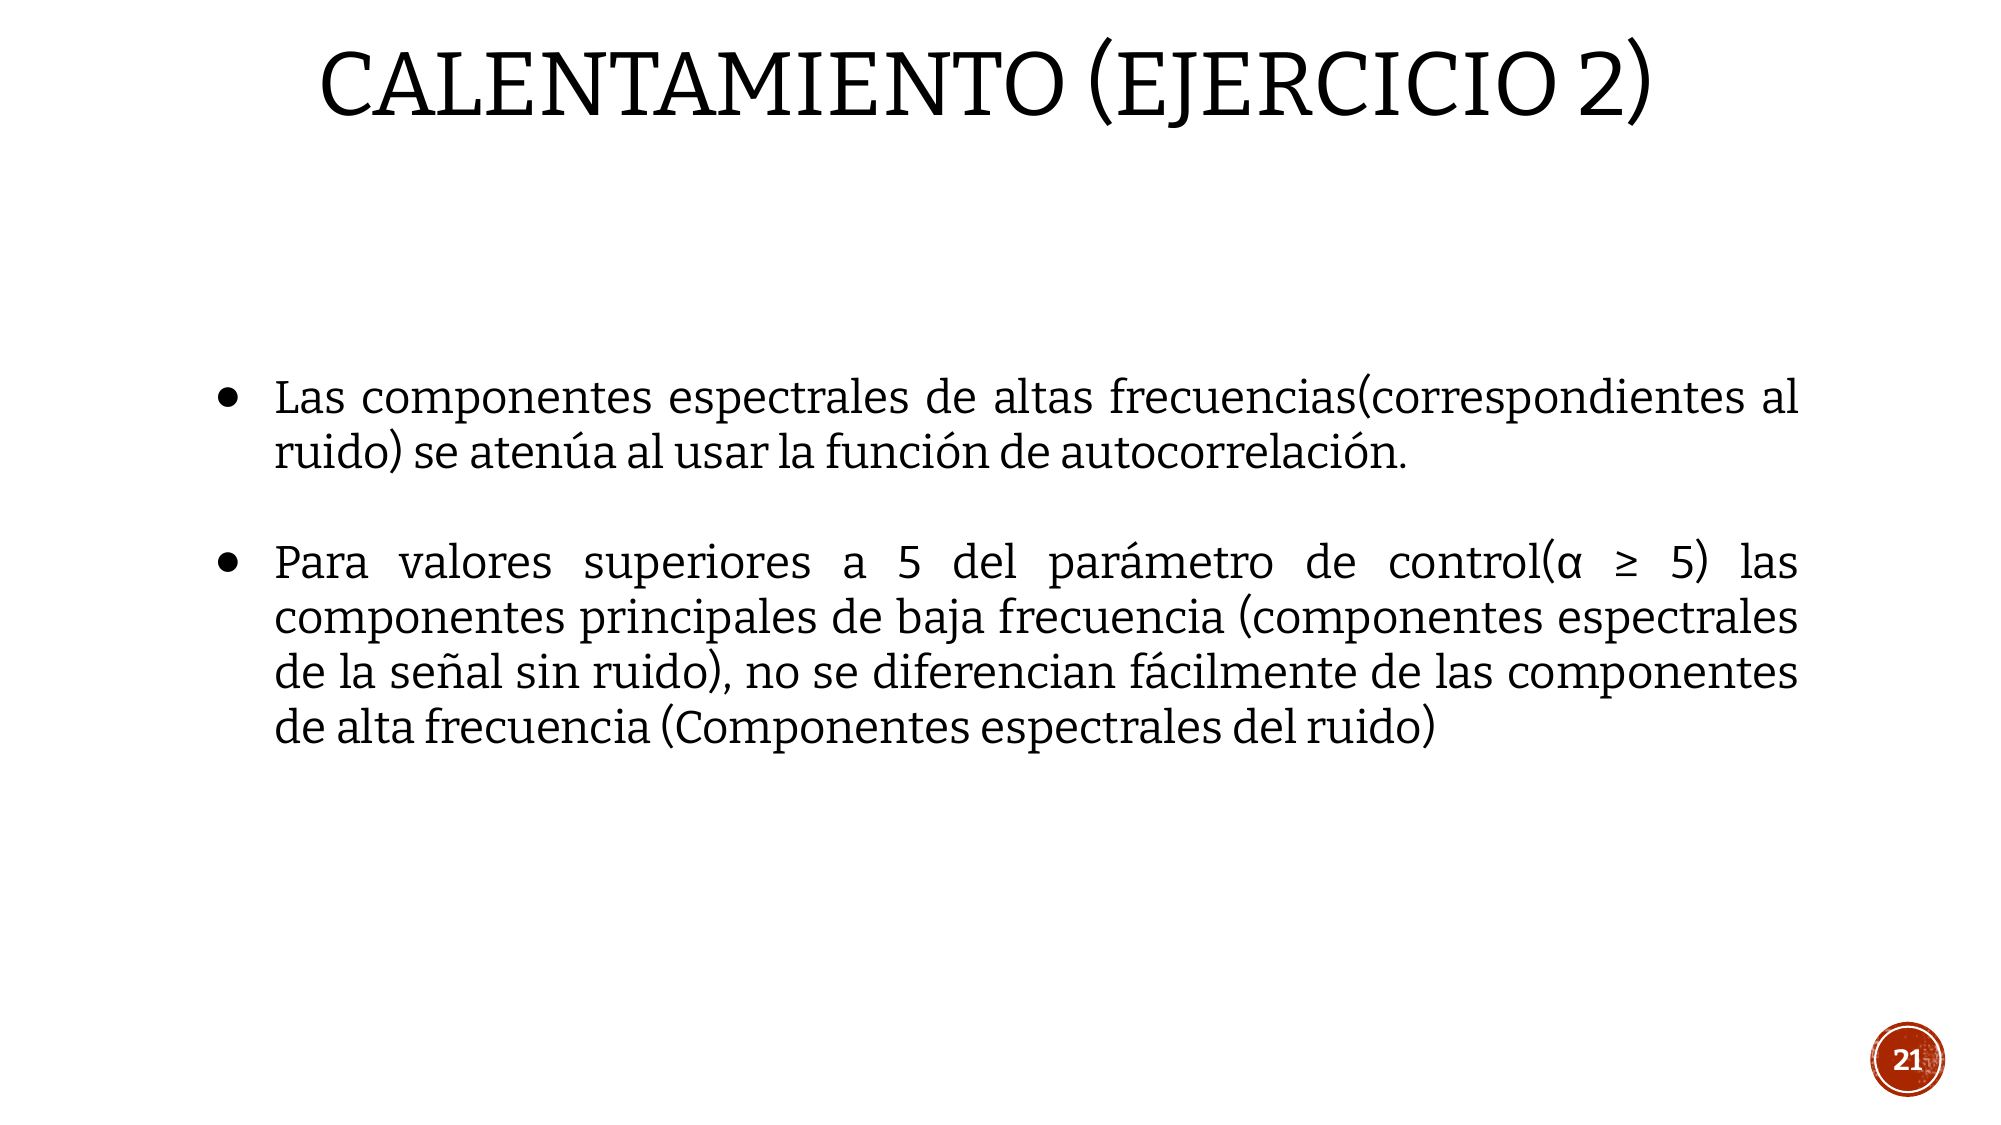

# CALENTAMIENTO (EJERCICIO 2)
Las componentes espectrales de altas frecuencias(correspondientes al ruido) se atenúa al usar la función de autocorrelación.

Para valores superiores a 5 del parámetro de control(α ≥ 5) las componentes principales de baja frecuencia (componentes espectrales de la señal sin ruido), no se diferencian fácilmente de las componentes de alta frecuencia (Componentes espectrales del ruido)
21